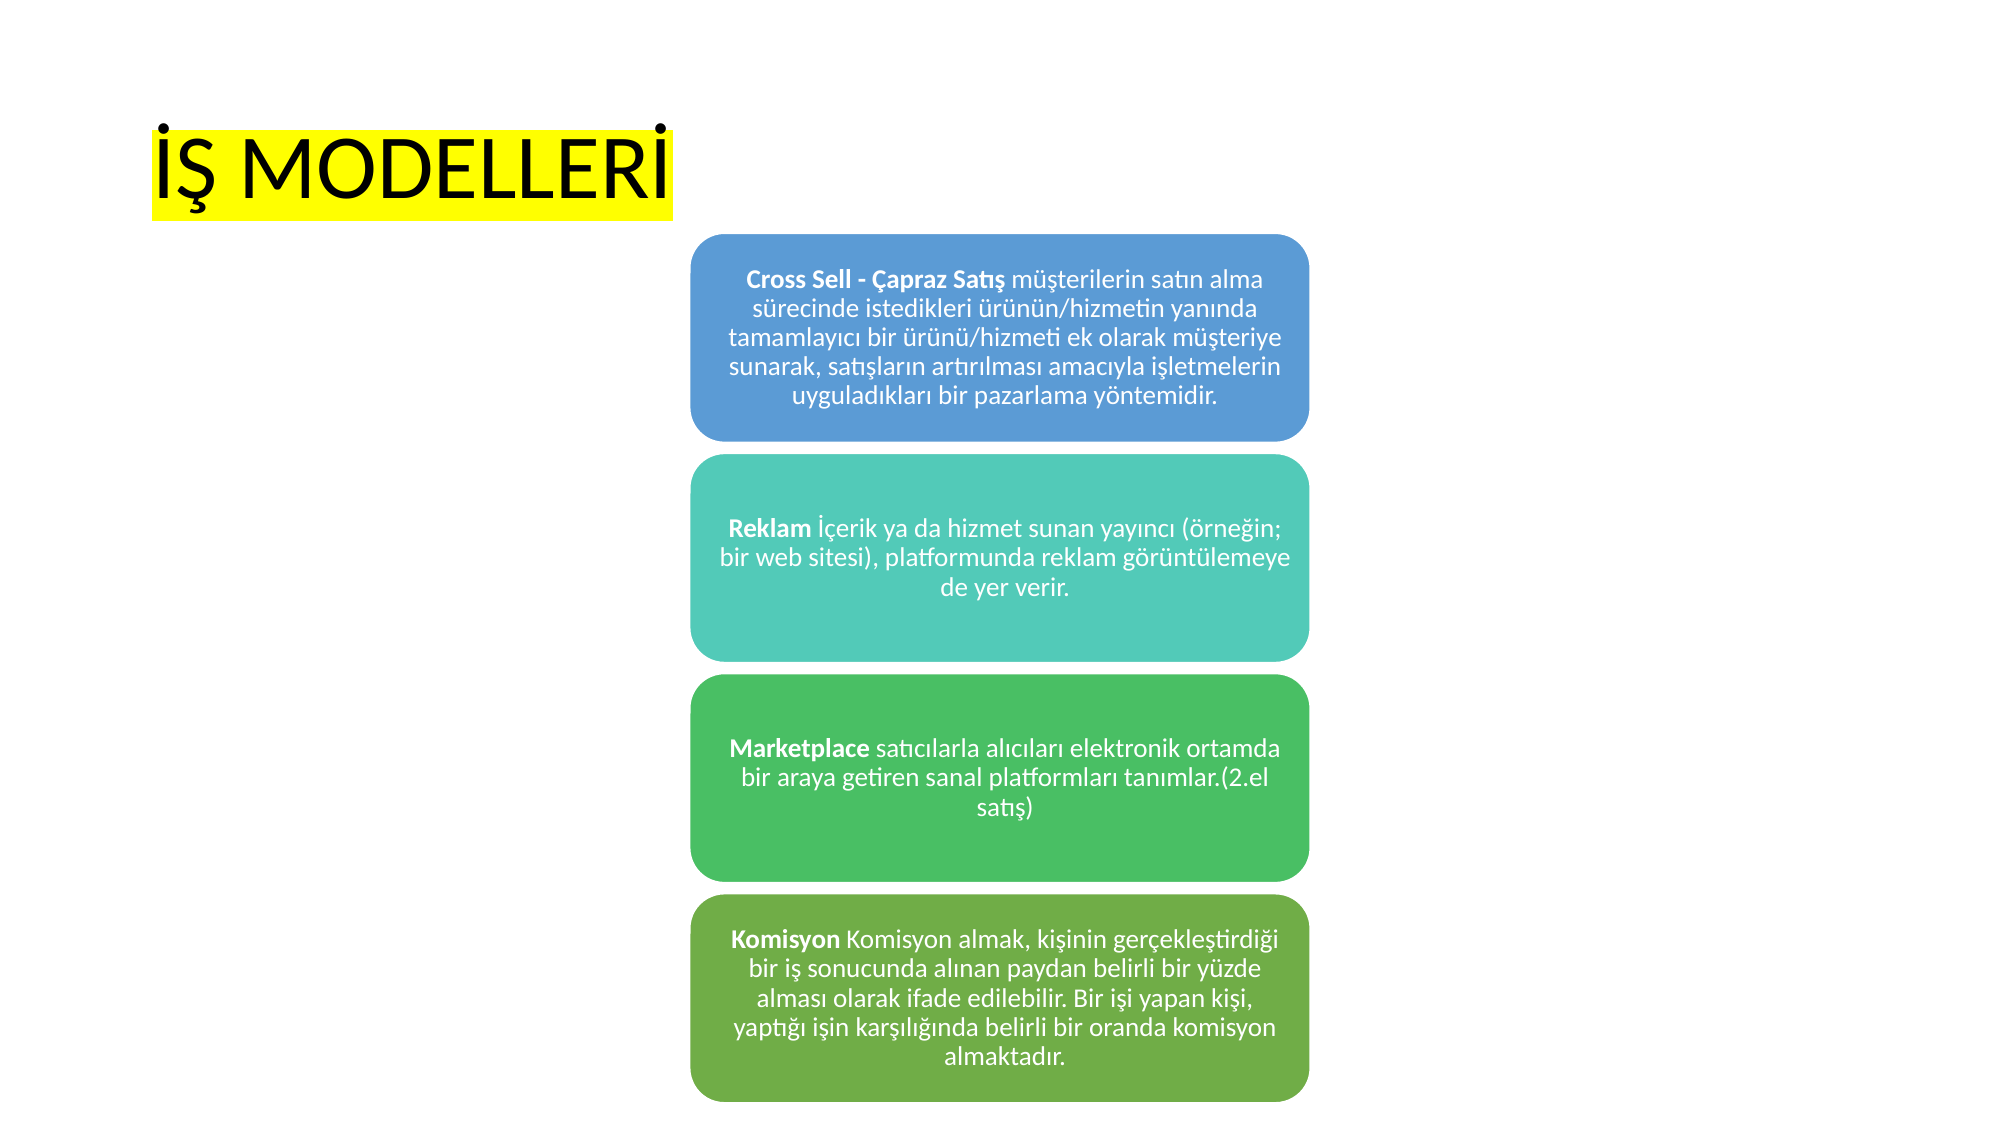

# İŞ MODELLERİ
Cross Sell - Çapraz Satış müşterilerin satın alma sürecinde istedikleri ürünün/hizmetin yanında tamamlayıcı bir ürünü/hizmeti ek olarak müşteriye sunarak, satışların artırılması amacıyla işletmelerin uyguladıkları bir pazarlama yöntemidir.
Reklam İçerik ya da hizmet sunan yayıncı (örneğin; bir web sitesi), platformunda reklam görüntülemeye de yer verir.
Marketplace satıcılarla alıcıları elektronik ortamda bir araya getiren sanal platformları tanımlar.(2.el satış)
Komisyon Komisyon almak, kişinin gerçekleştirdiği bir iş sonucunda alınan paydan belirli bir yüzde alması olarak ifade edilebilir. Bir işi yapan kişi, yaptığı işin karşılığında belirli bir oranda komisyon almaktadır.